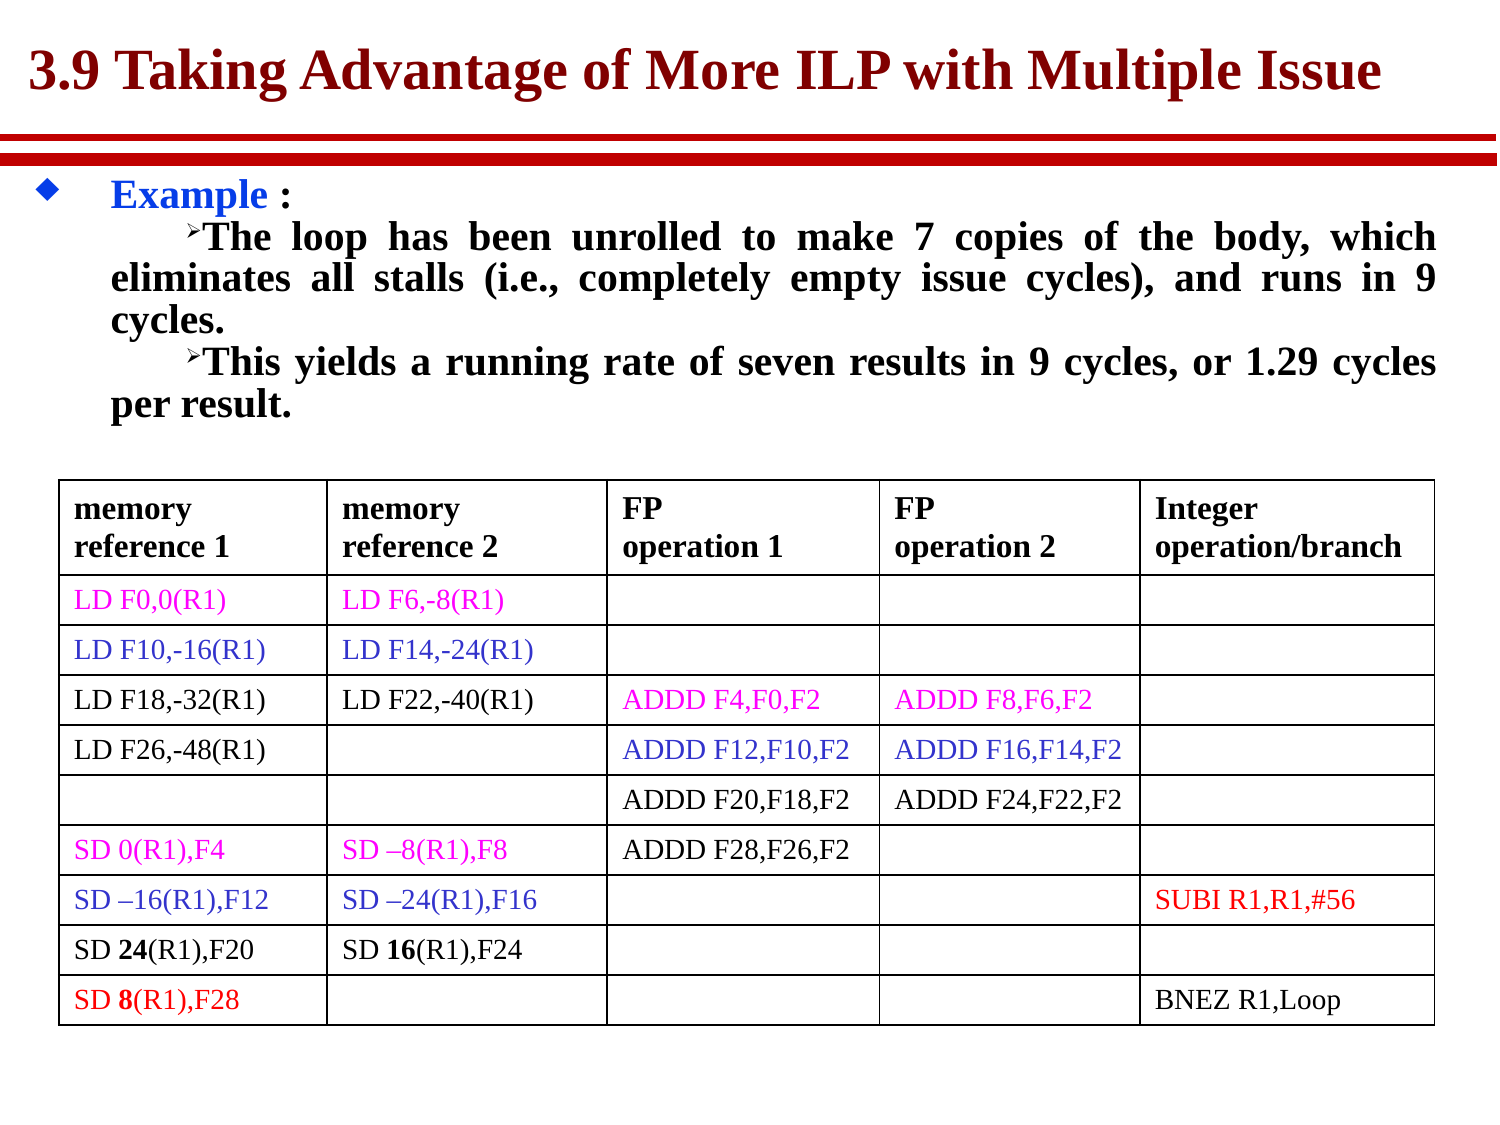

# 3.9 Taking Advantage of More ILP with Multiple Issue
Example :
The loop has been unrolled to make 7 copies of the body, which eliminates all stalls (i.e., completely empty issue cycles), and runs in 9 cycles.
This yields a running rate of seven results in 9 cycles, or 1.29 cycles per result.
| memory reference 1 | memory reference 2 | FP operation 1 | FP operation 2 | Integer operation/branch |
| --- | --- | --- | --- | --- |
| LD F0,0(R1) | LD F6,-8(R1) |  |  |  |
| LD F10,-16(R1) | LD F14,-24(R1) |  |  |  |
| LD F18,-32(R1) | LD F22,-40(R1) | ADDD F4,F0,F2 | ADDD F8,F6,F2 |  |
| LD F26,-48(R1) |  | ADDD F12,F10,F2 | ADDD F16,F14,F2 |  |
|  |  | ADDD F20,F18,F2 | ADDD F24,F22,F2 |  |
| SD 0(R1),F4 | SD –8(R1),F8 | ADDD F28,F26,F2 |  |  |
| SD –16(R1),F12 | SD –24(R1),F16 |  |  | SUBI R1,R1,#56 |
| SD 24(R1),F20 | SD 16(R1),F24 |  |  |  |
| SD 8(R1),F28 |  |  |  | BNEZ R1,Loop |